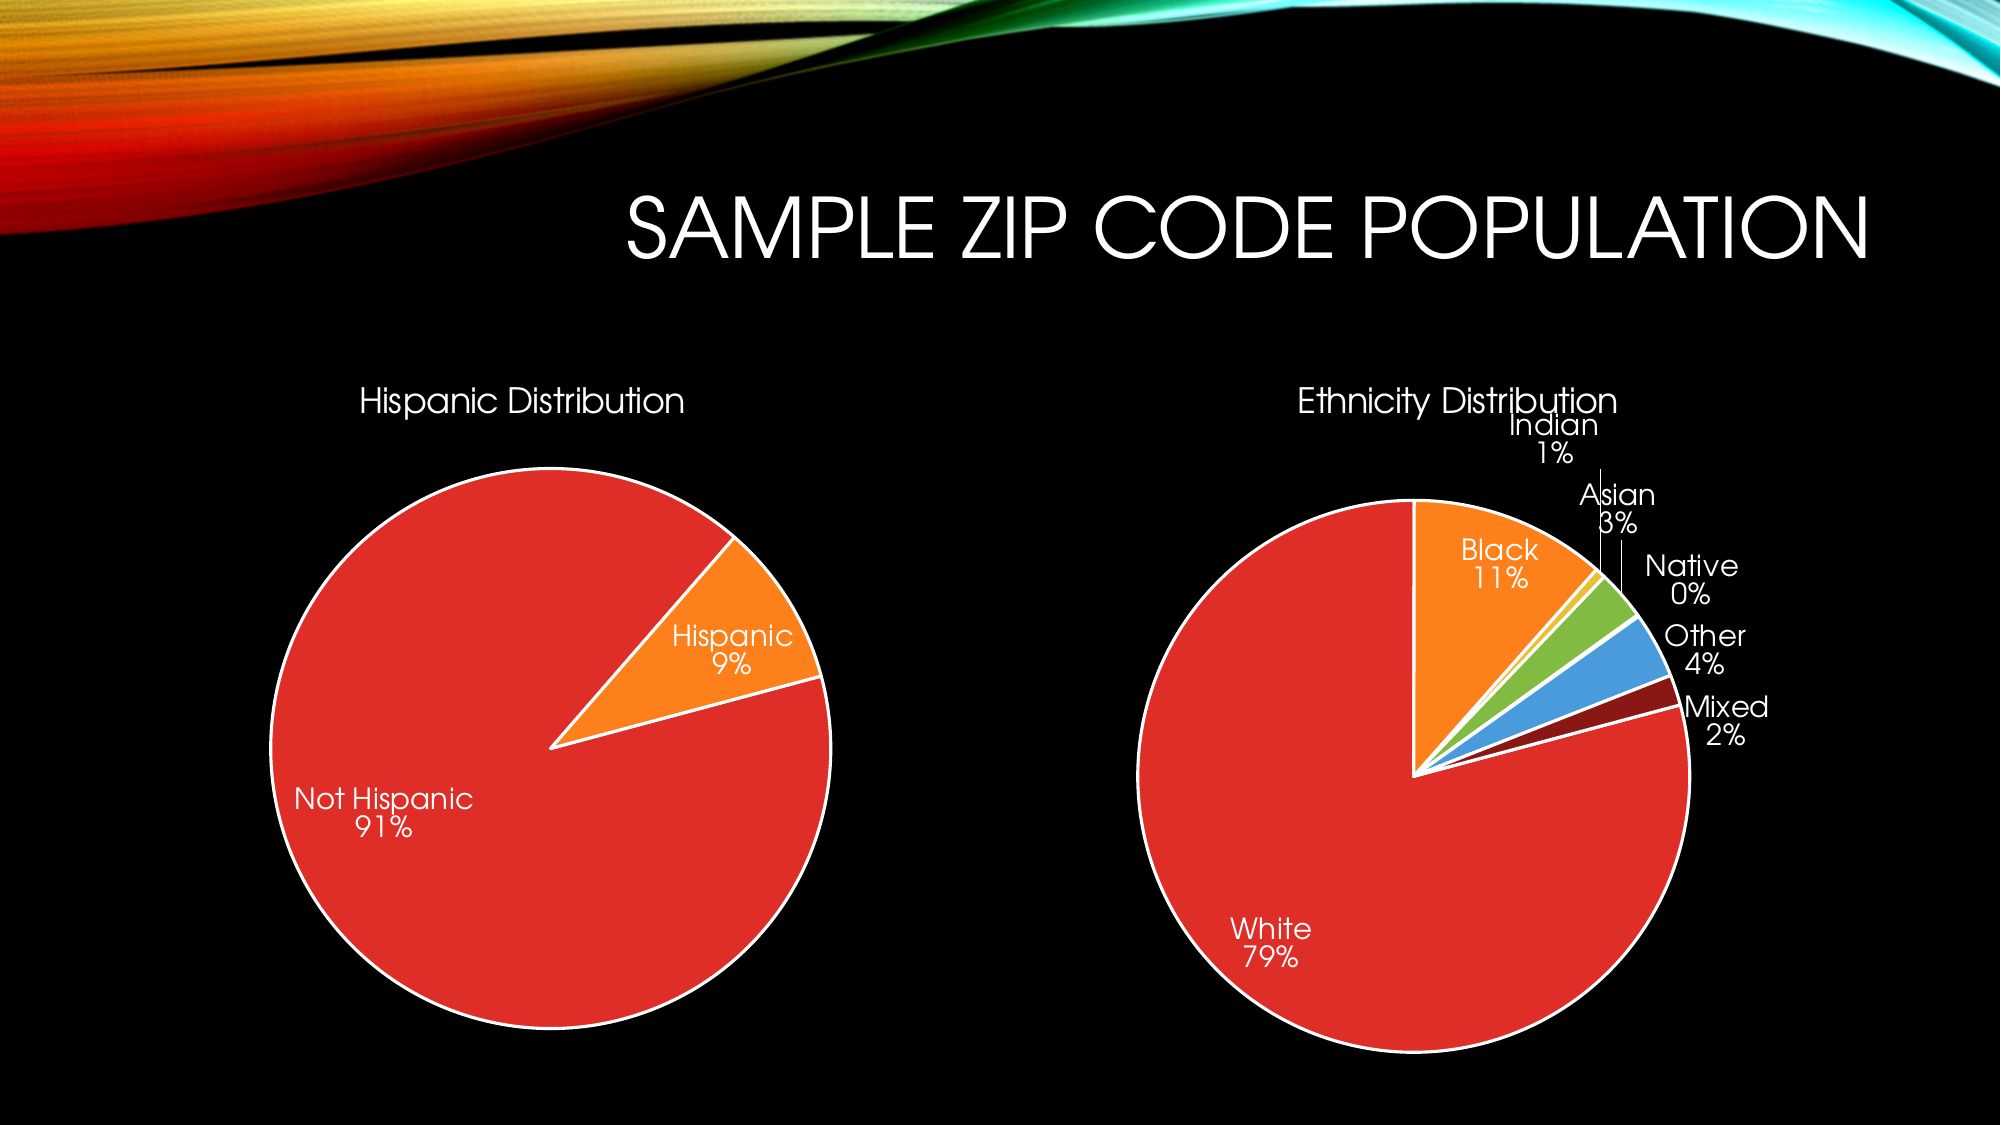

# Sample Zip code population

### Chart: Hispanic Distribution

| Category |  |
|---|---|
| Not Hispanic | 9568831.0 |
| Hispanic | 996898.0 |

### Chart: Ethnicity Distribution

| Category |  |
|---|---|
| White | 8367370.0 |
| Black | 1214920.0 |
| Indian | 64869.0 |
| Asian | 309024.0 |
| Native | 10644.0 |
| Other | 409758.0 |
| Mixed | 189144.0 |